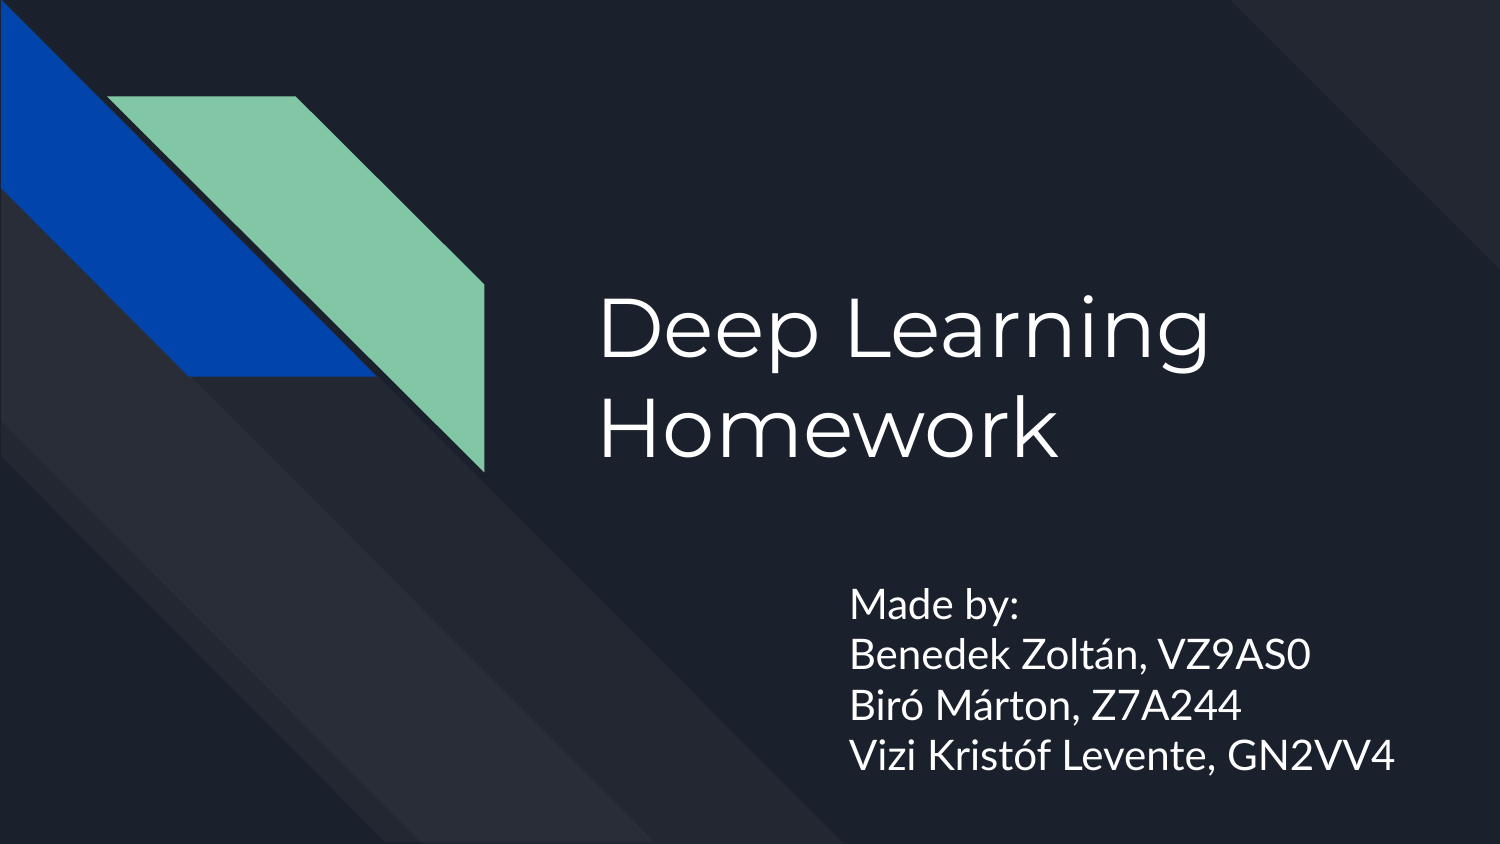

# Deep Learning Homework
Made by:
Benedek Zoltán, VZ9AS0
Biró Márton, Z7A244
Vizi Kristóf Levente, GN2VV4